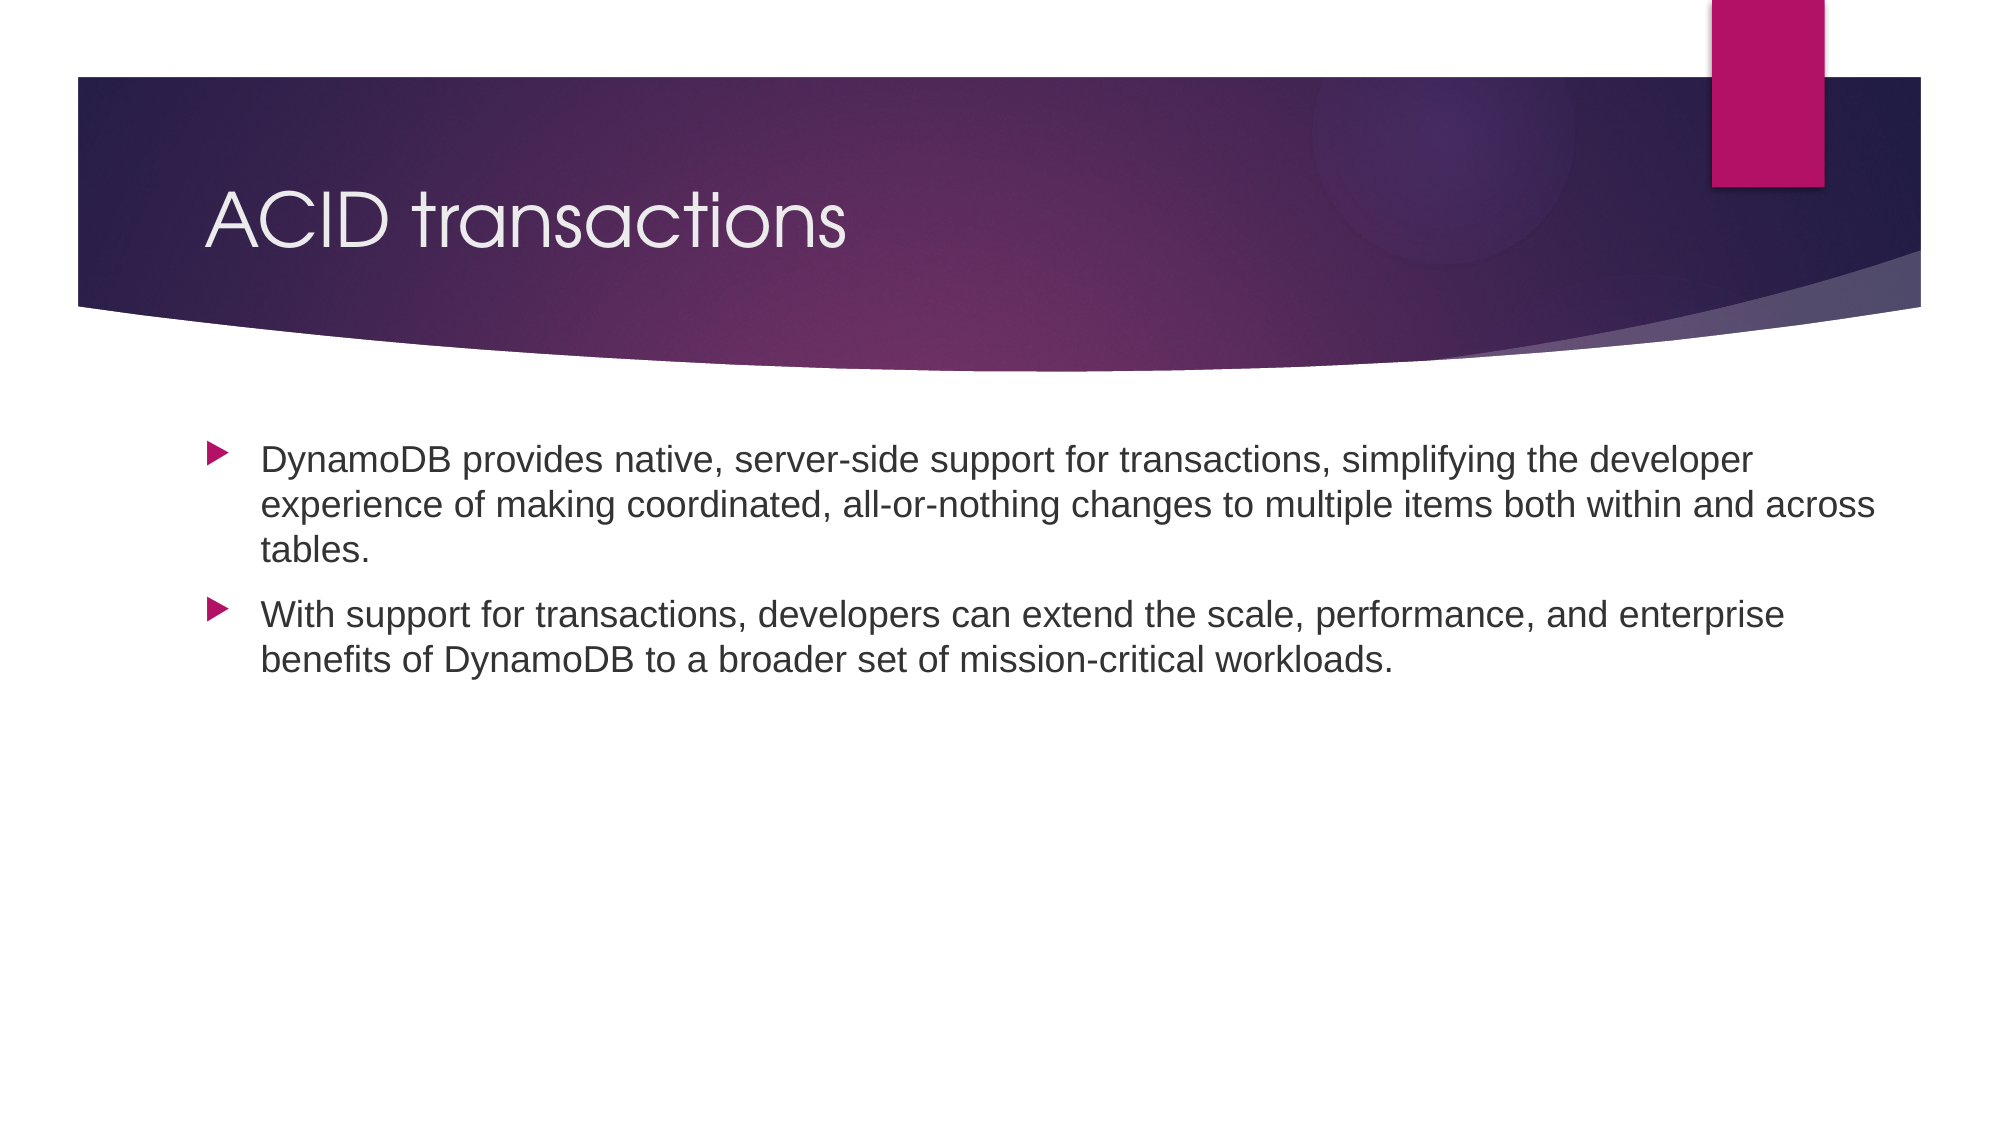

# ACID transactions
DynamoDB provides native, server-side support for transactions, simplifying the developer experience of making coordinated, all-or-nothing changes to multiple items both within and across tables.
With support for transactions, developers can extend the scale, performance, and enterprise benefits of DynamoDB to a broader set of mission-critical workloads.